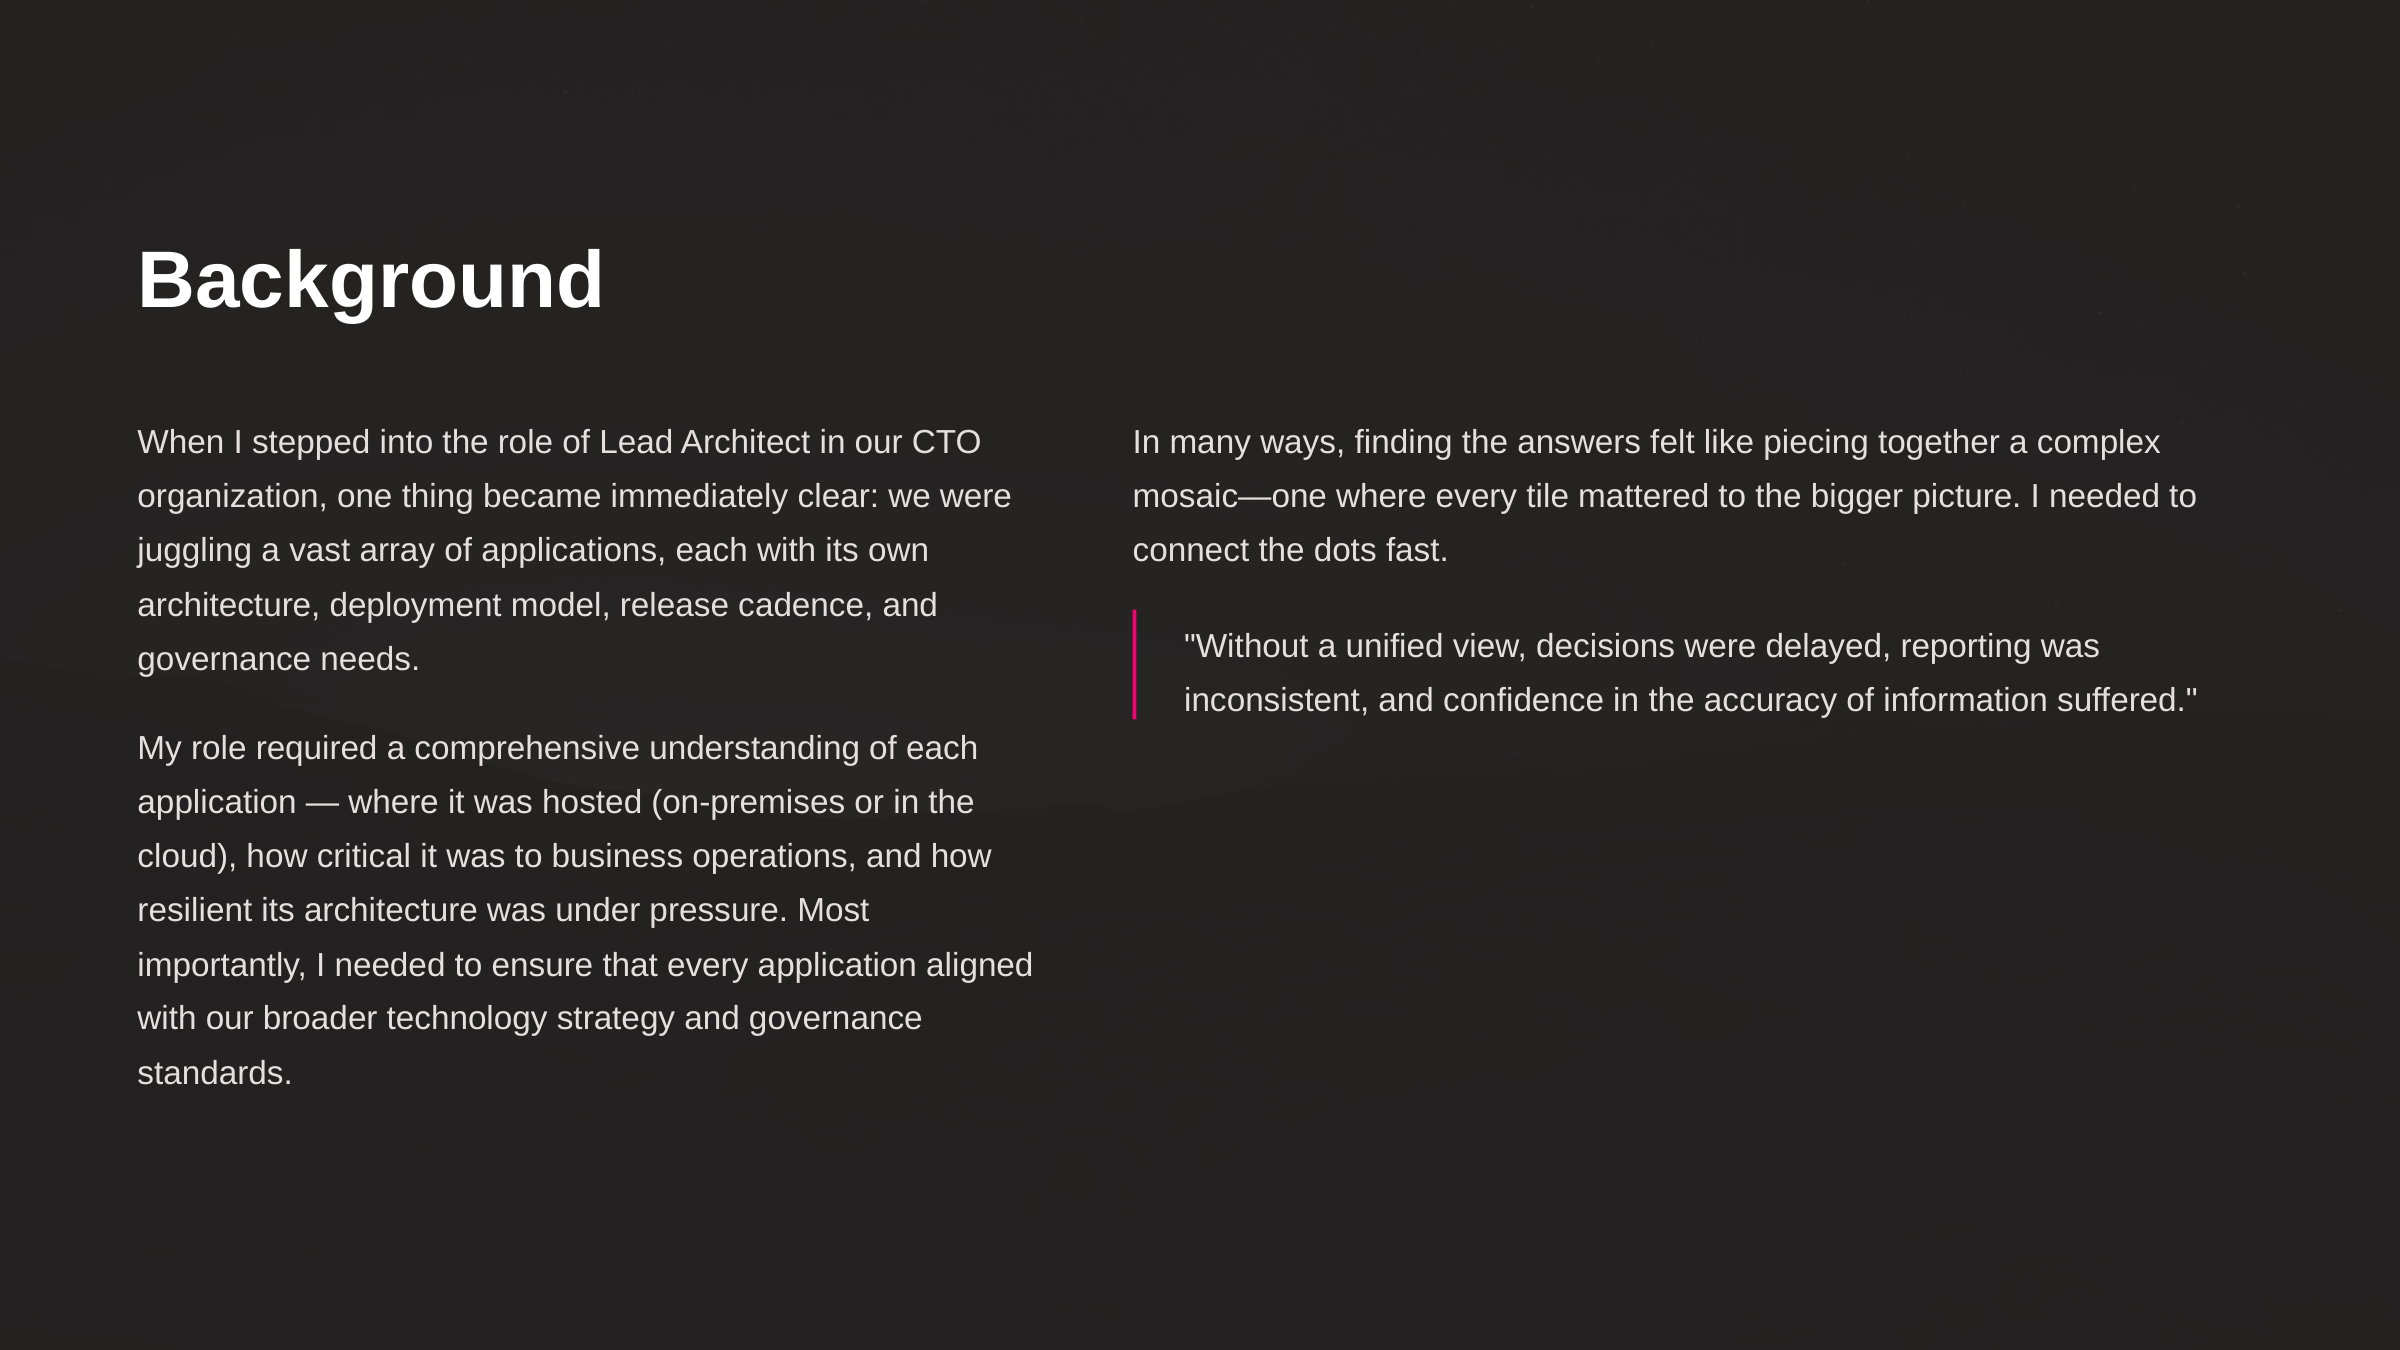

Background
When I stepped into the role of Lead Architect in our CTO organization, one thing became immediately clear: we were juggling a vast array of applications, each with its own architecture, deployment model, release cadence, and governance needs.
In many ways, finding the answers felt like piecing together a complex mosaic—one where every tile mattered to the bigger picture. I needed to connect the dots fast.

"Without a unified view, decisions were delayed, reporting was inconsistent, and confidence in the accuracy of information suffered."
My role required a comprehensive understanding of each application — where it was hosted (on-premises or in the cloud), how critical it was to business operations, and how resilient its architecture was under pressure. Most importantly, I needed to ensure that every application aligned with our broader technology strategy and governance standards.